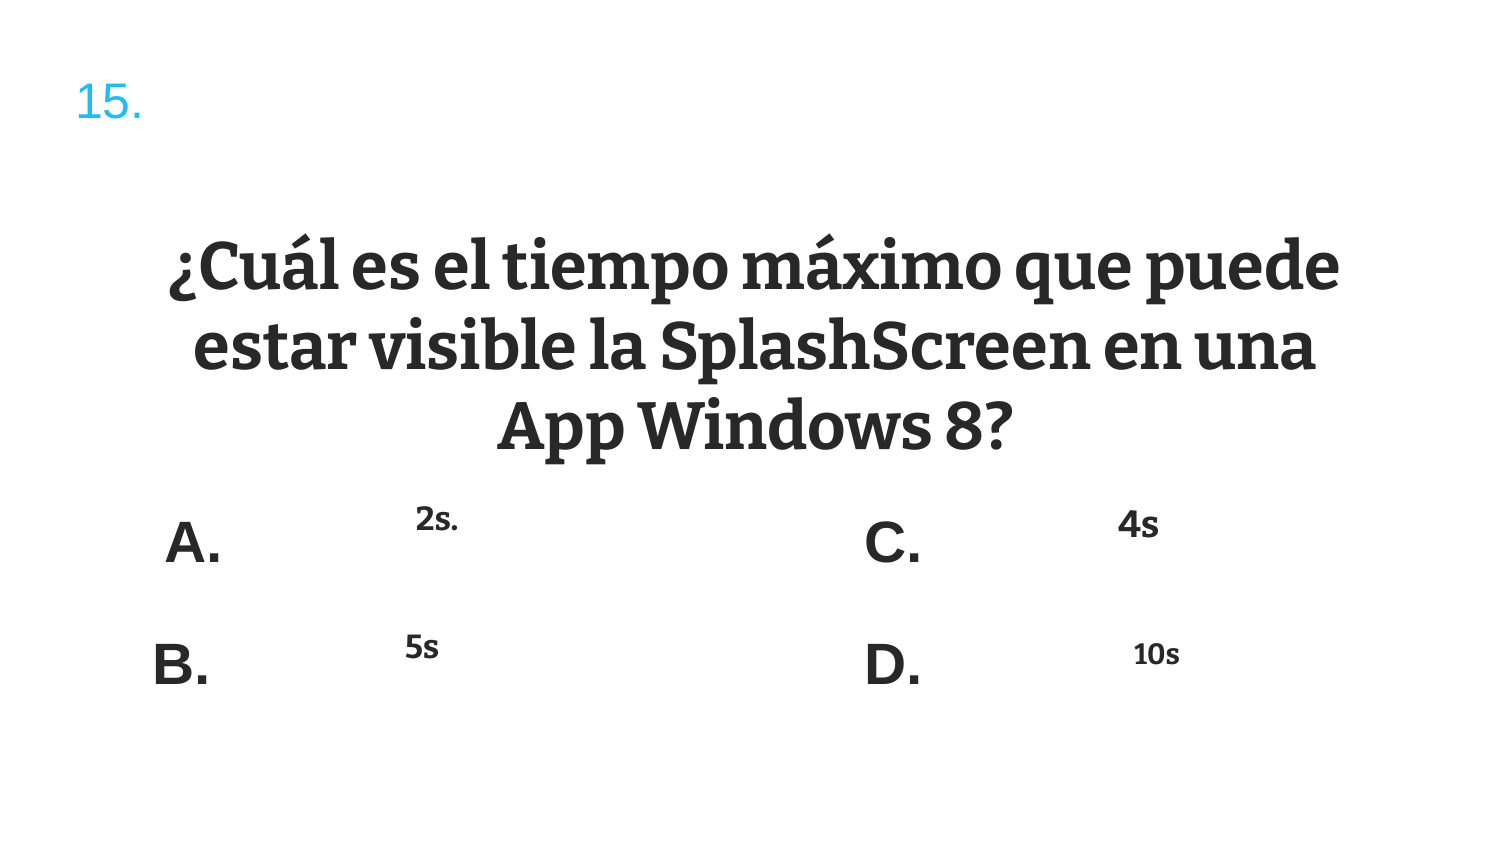

15.
¿Cuál es el tiempo máximo que puede estar visible la SplashScreen en una App Windows 8?
2s.
4s
A.
C.

5s

B.

D.

10s